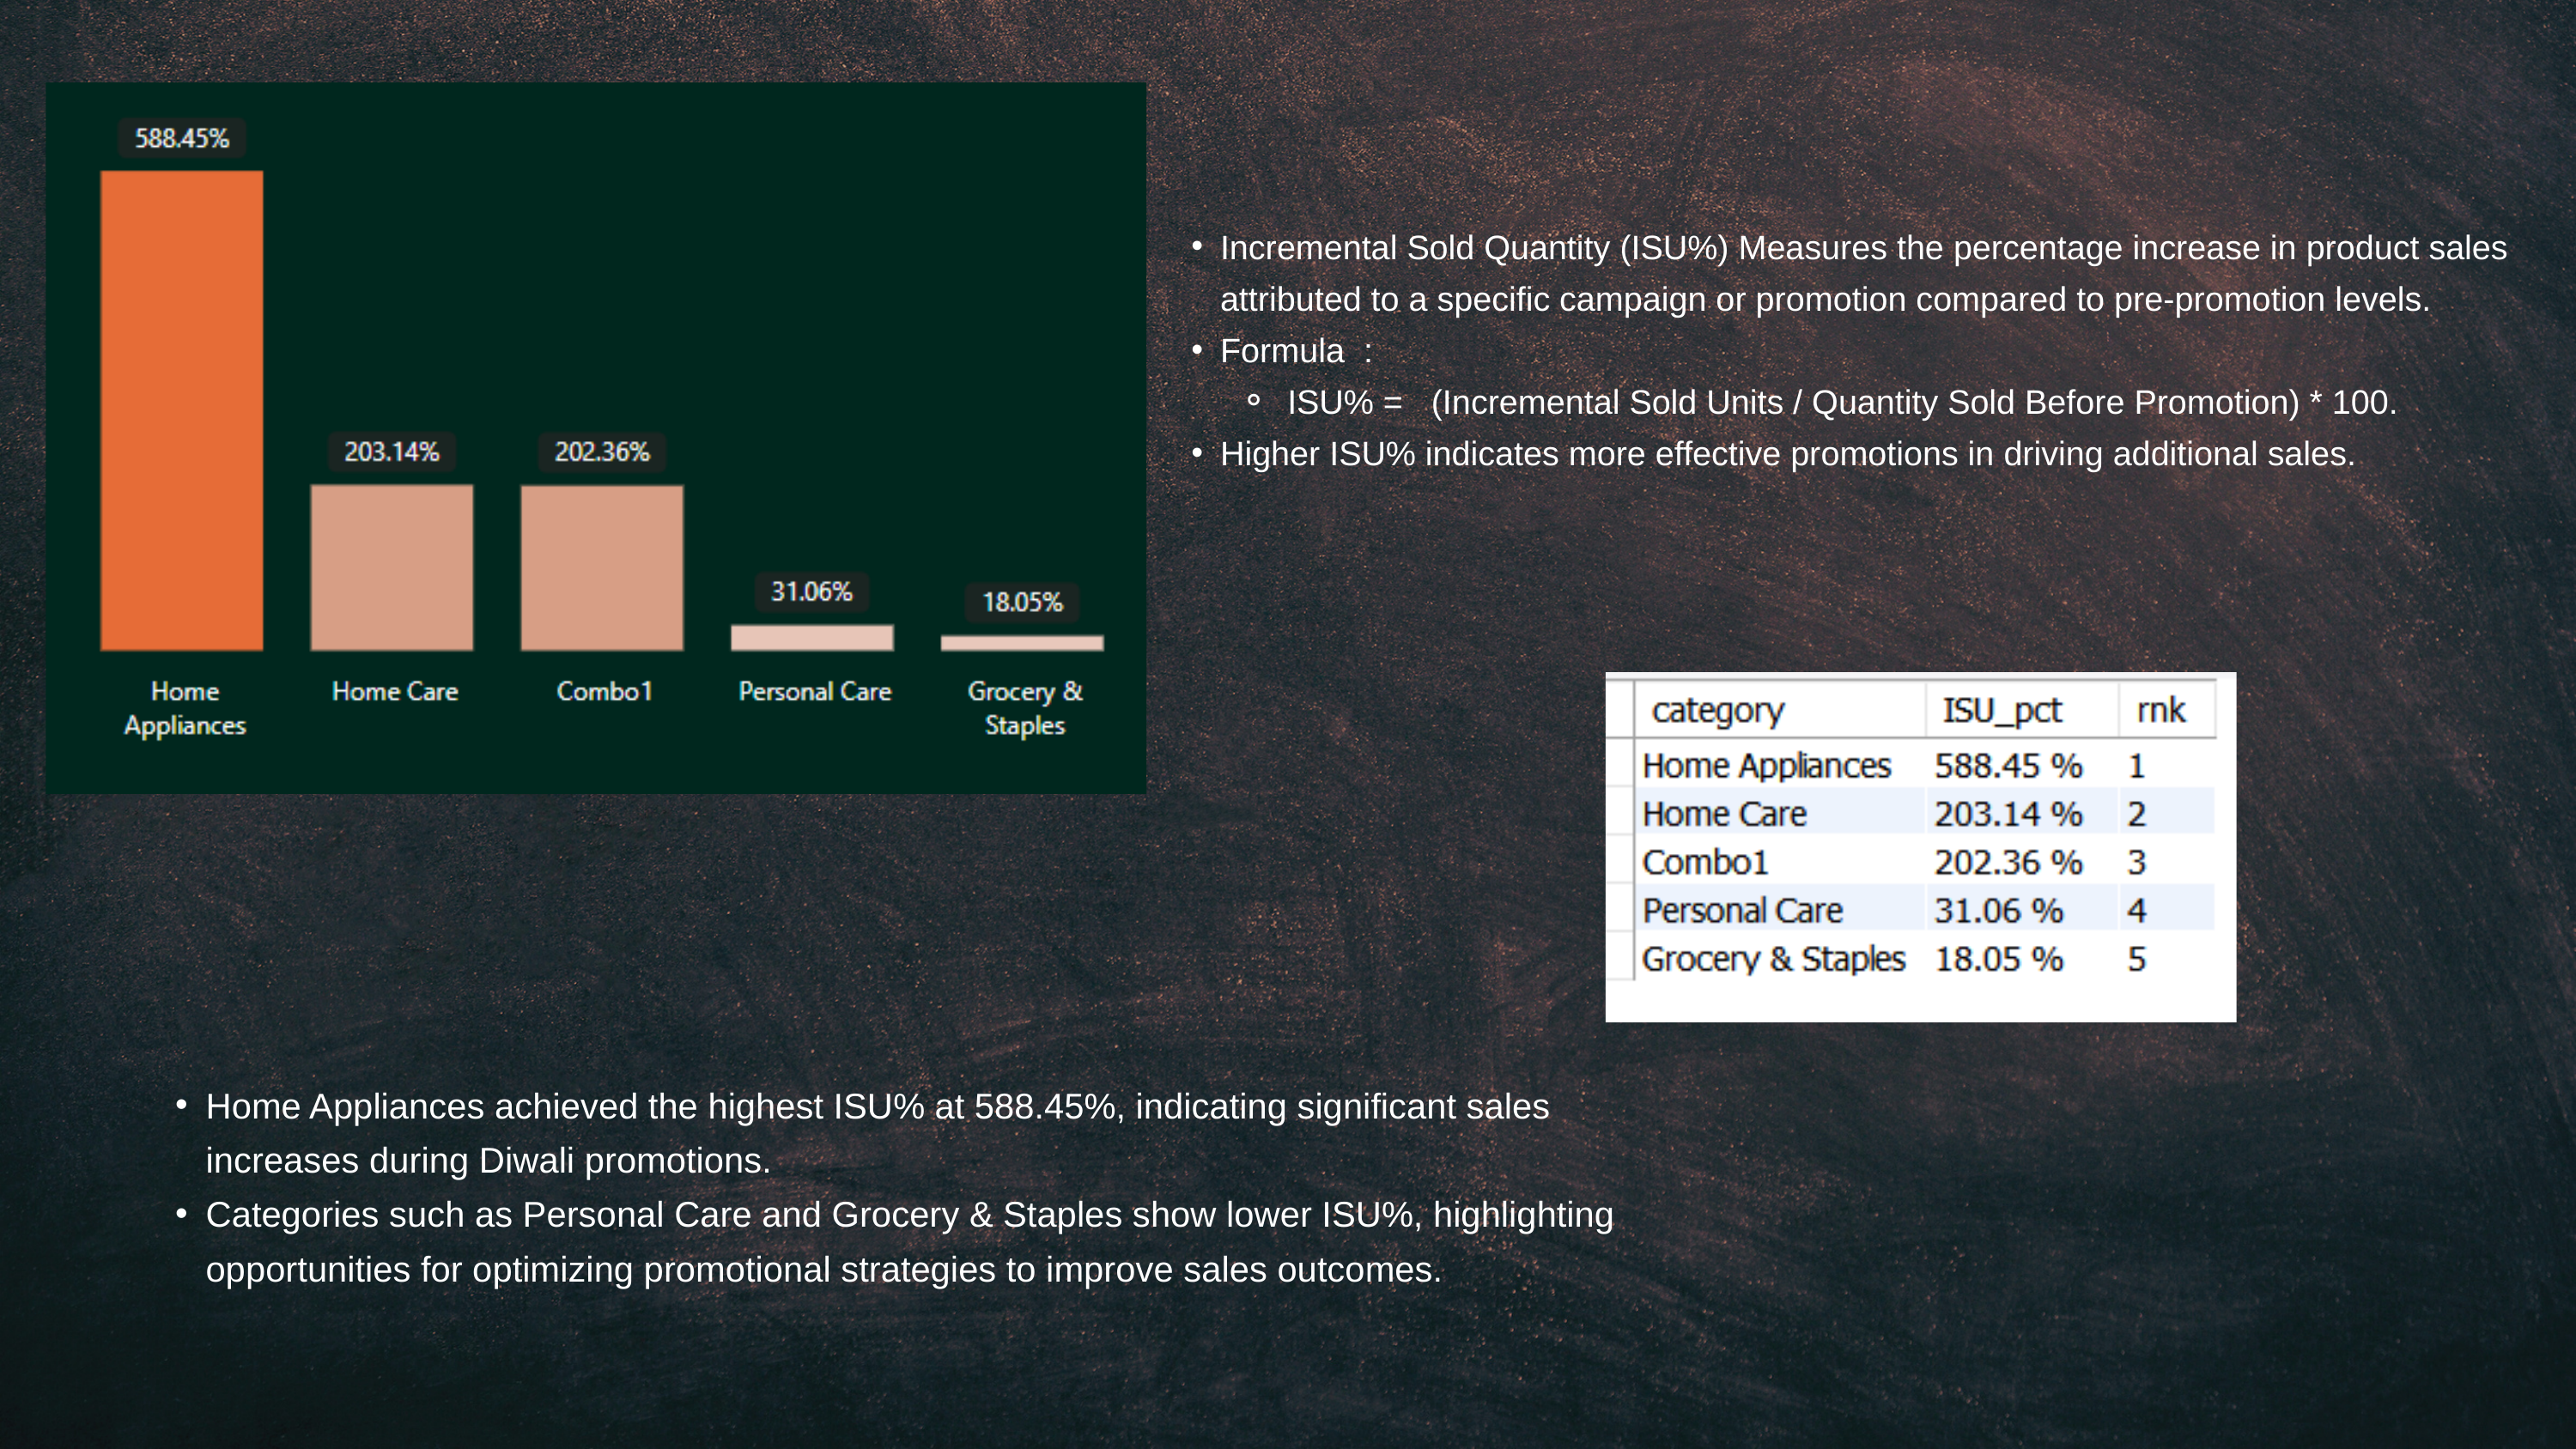

Incremental Sold Quantity (ISU%) Measures the percentage increase in product sales attributed to a specific campaign or promotion compared to pre-promotion levels.
Formula  :
 ISU% =   (Incremental Sold Units / Quantity Sold Before Promotion) * 100.
Higher ISU% indicates more effective promotions in driving additional sales.

Home Appliances achieved the highest ISU% at 588.45%, indicating significant sales increases during Diwali promotions.
Categories such as Personal Care and Grocery & Staples show lower ISU%, highlighting opportunities for optimizing promotional strategies to improve sales outcomes.